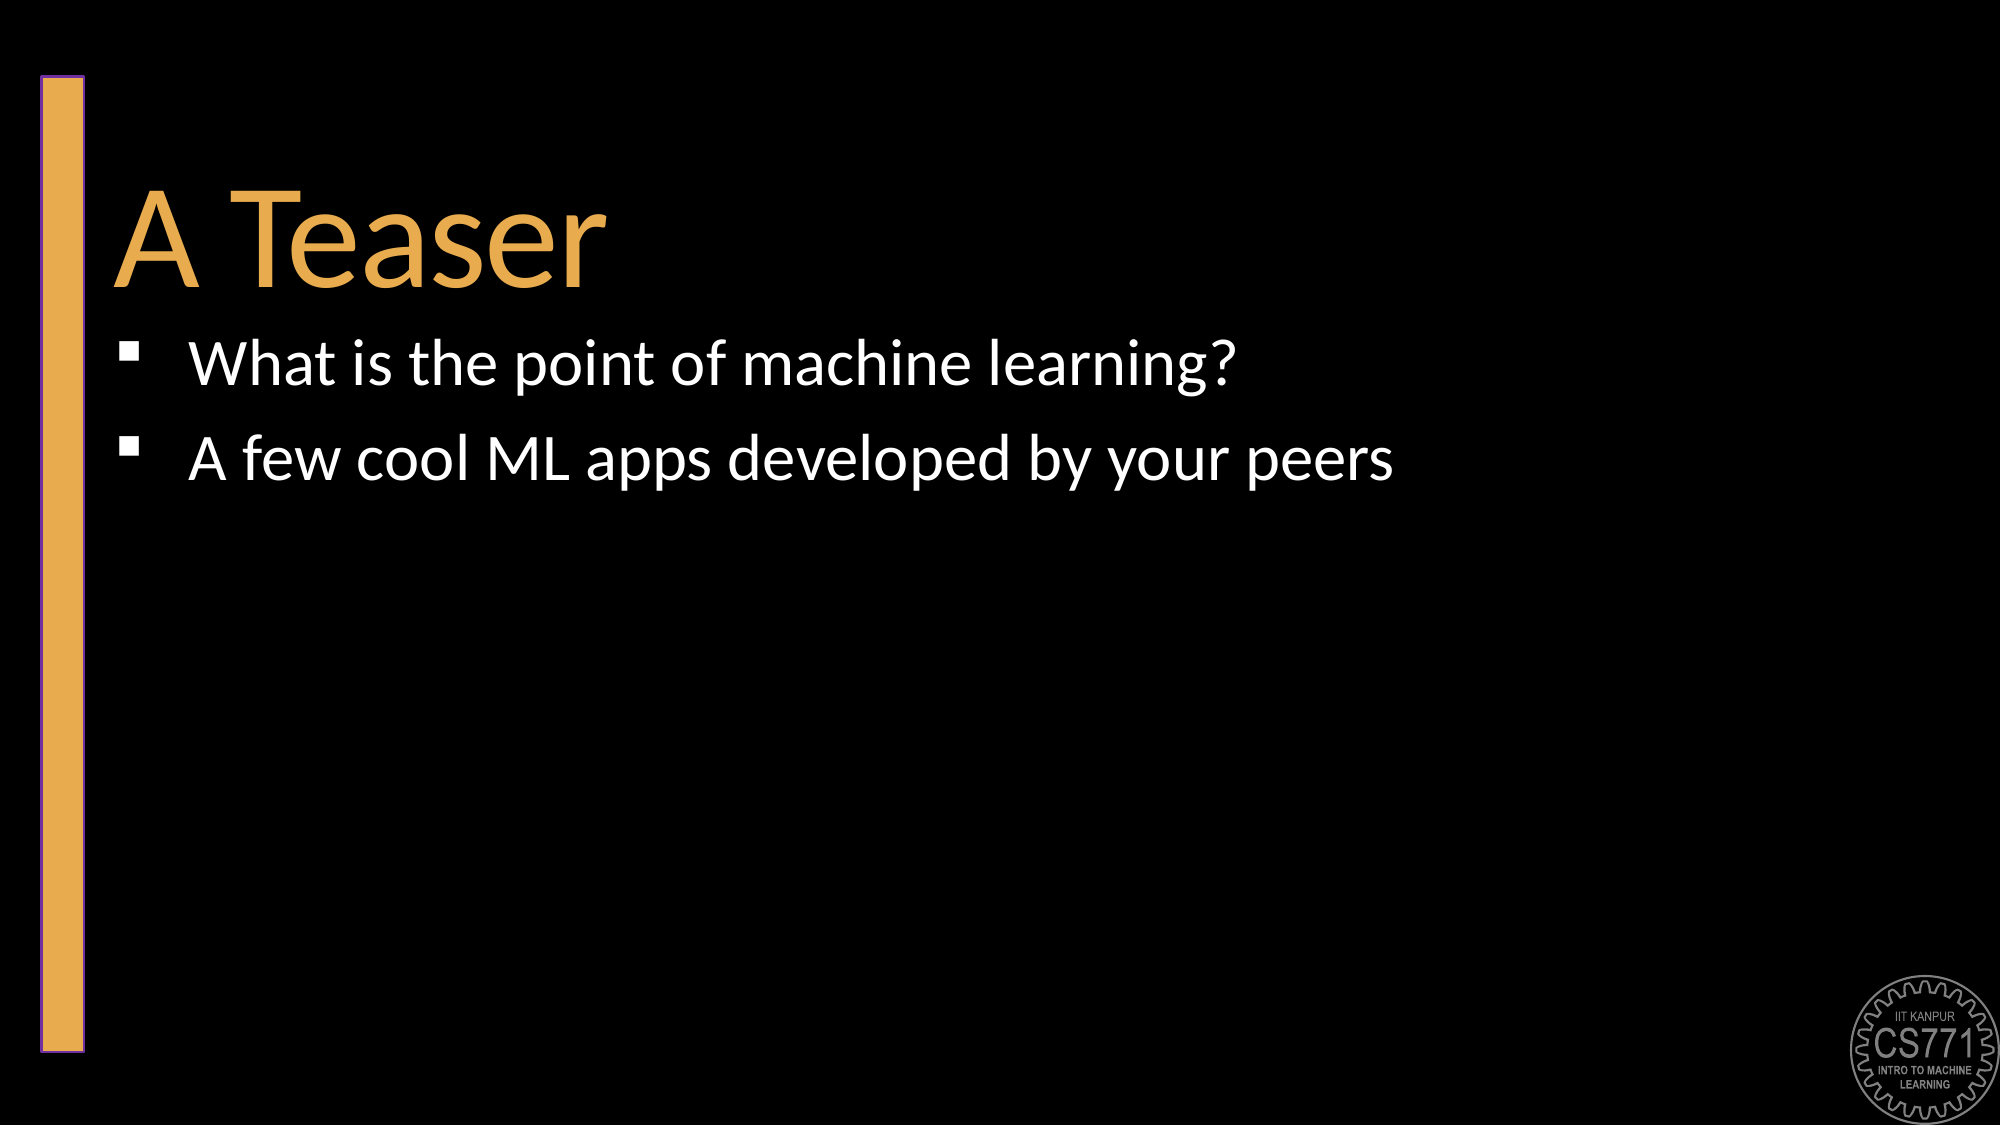

# A Teaser
What is the point of machine learning?
A few cool ML apps developed by your peers